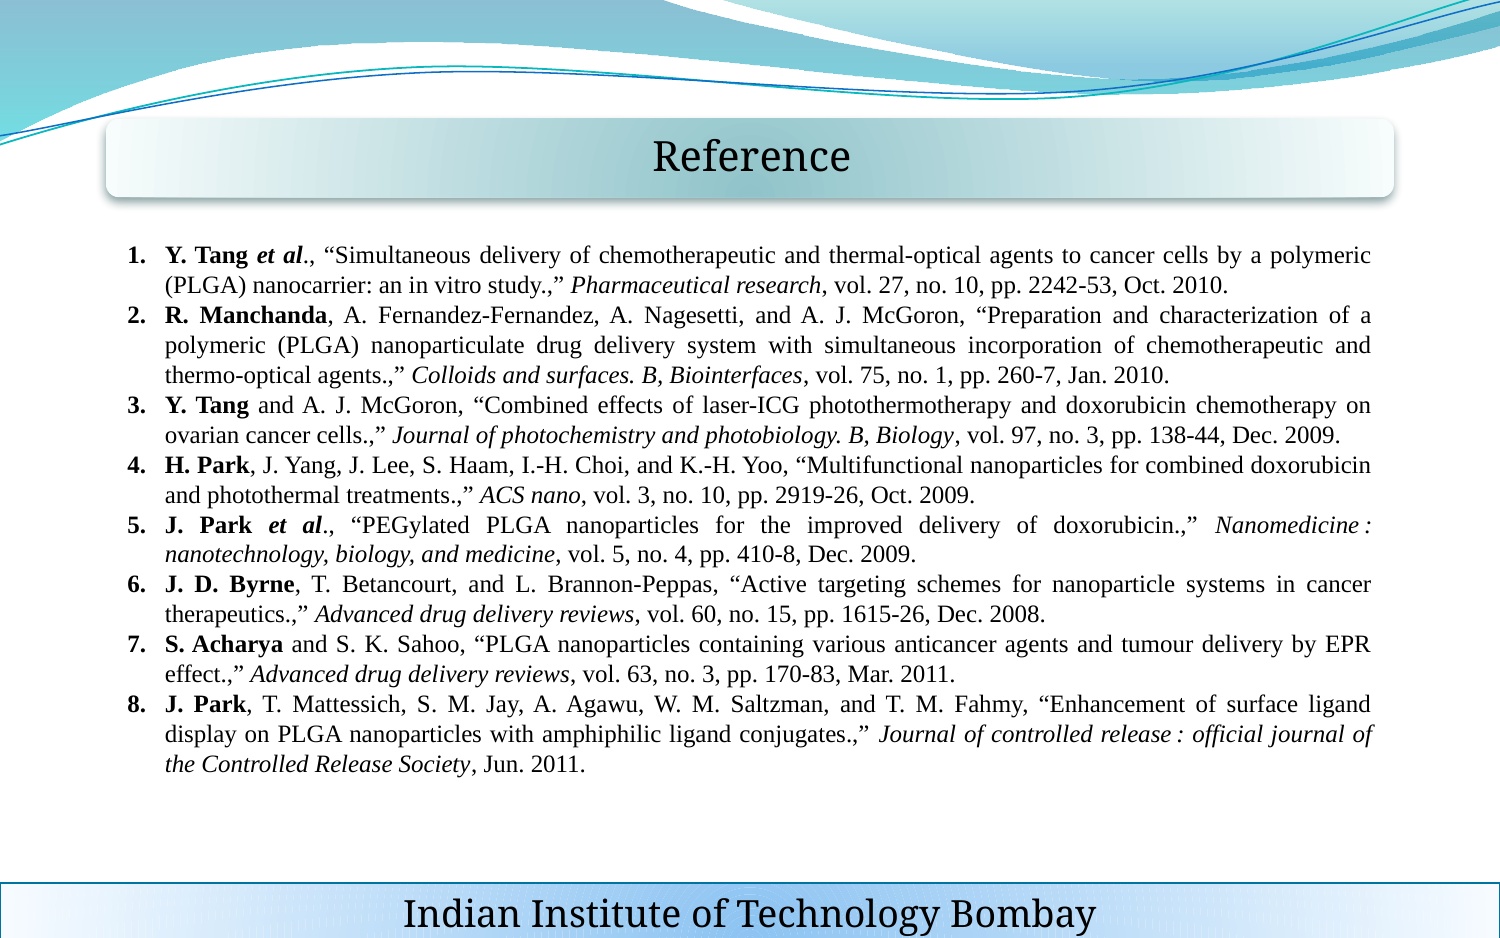

Reference
Y. Tang et al., “Simultaneous delivery of chemotherapeutic and thermal-optical agents to cancer cells by a polymeric (PLGA) nanocarrier: an in vitro study.,” Pharmaceutical research, vol. 27, no. 10, pp. 2242-53, Oct. 2010.
R. Manchanda, A. Fernandez-Fernandez, A. Nagesetti, and A. J. McGoron, “Preparation and characterization of a polymeric (PLGA) nanoparticulate drug delivery system with simultaneous incorporation of chemotherapeutic and thermo-optical agents.,” Colloids and surfaces. B, Biointerfaces, vol. 75, no. 1, pp. 260-7, Jan. 2010.
Y. Tang and A. J. McGoron, “Combined effects of laser-ICG photothermotherapy and doxorubicin chemotherapy on ovarian cancer cells.,” Journal of photochemistry and photobiology. B, Biology, vol. 97, no. 3, pp. 138-44, Dec. 2009.
H. Park, J. Yang, J. Lee, S. Haam, I.-H. Choi, and K.-H. Yoo, “Multifunctional nanoparticles for combined doxorubicin and photothermal treatments.,” ACS nano, vol. 3, no. 10, pp. 2919-26, Oct. 2009.
J. Park et al., “PEGylated PLGA nanoparticles for the improved delivery of doxorubicin.,” Nanomedicine : nanotechnology, biology, and medicine, vol. 5, no. 4, pp. 410-8, Dec. 2009.
J. D. Byrne, T. Betancourt, and L. Brannon-Peppas, “Active targeting schemes for nanoparticle systems in cancer therapeutics.,” Advanced drug delivery reviews, vol. 60, no. 15, pp. 1615-26, Dec. 2008.
S. Acharya and S. K. Sahoo, “PLGA nanoparticles containing various anticancer agents and tumour delivery by EPR effect.,” Advanced drug delivery reviews, vol. 63, no. 3, pp. 170-83, Mar. 2011.
J. Park, T. Mattessich, S. M. Jay, A. Agawu, W. M. Saltzman, and T. M. Fahmy, “Enhancement of surface ligand display on PLGA nanoparticles with amphiphilic ligand conjugates.,” Journal of controlled release : official journal of the Controlled Release Society, Jun. 2011.
Indian Institute of Technology Bombay